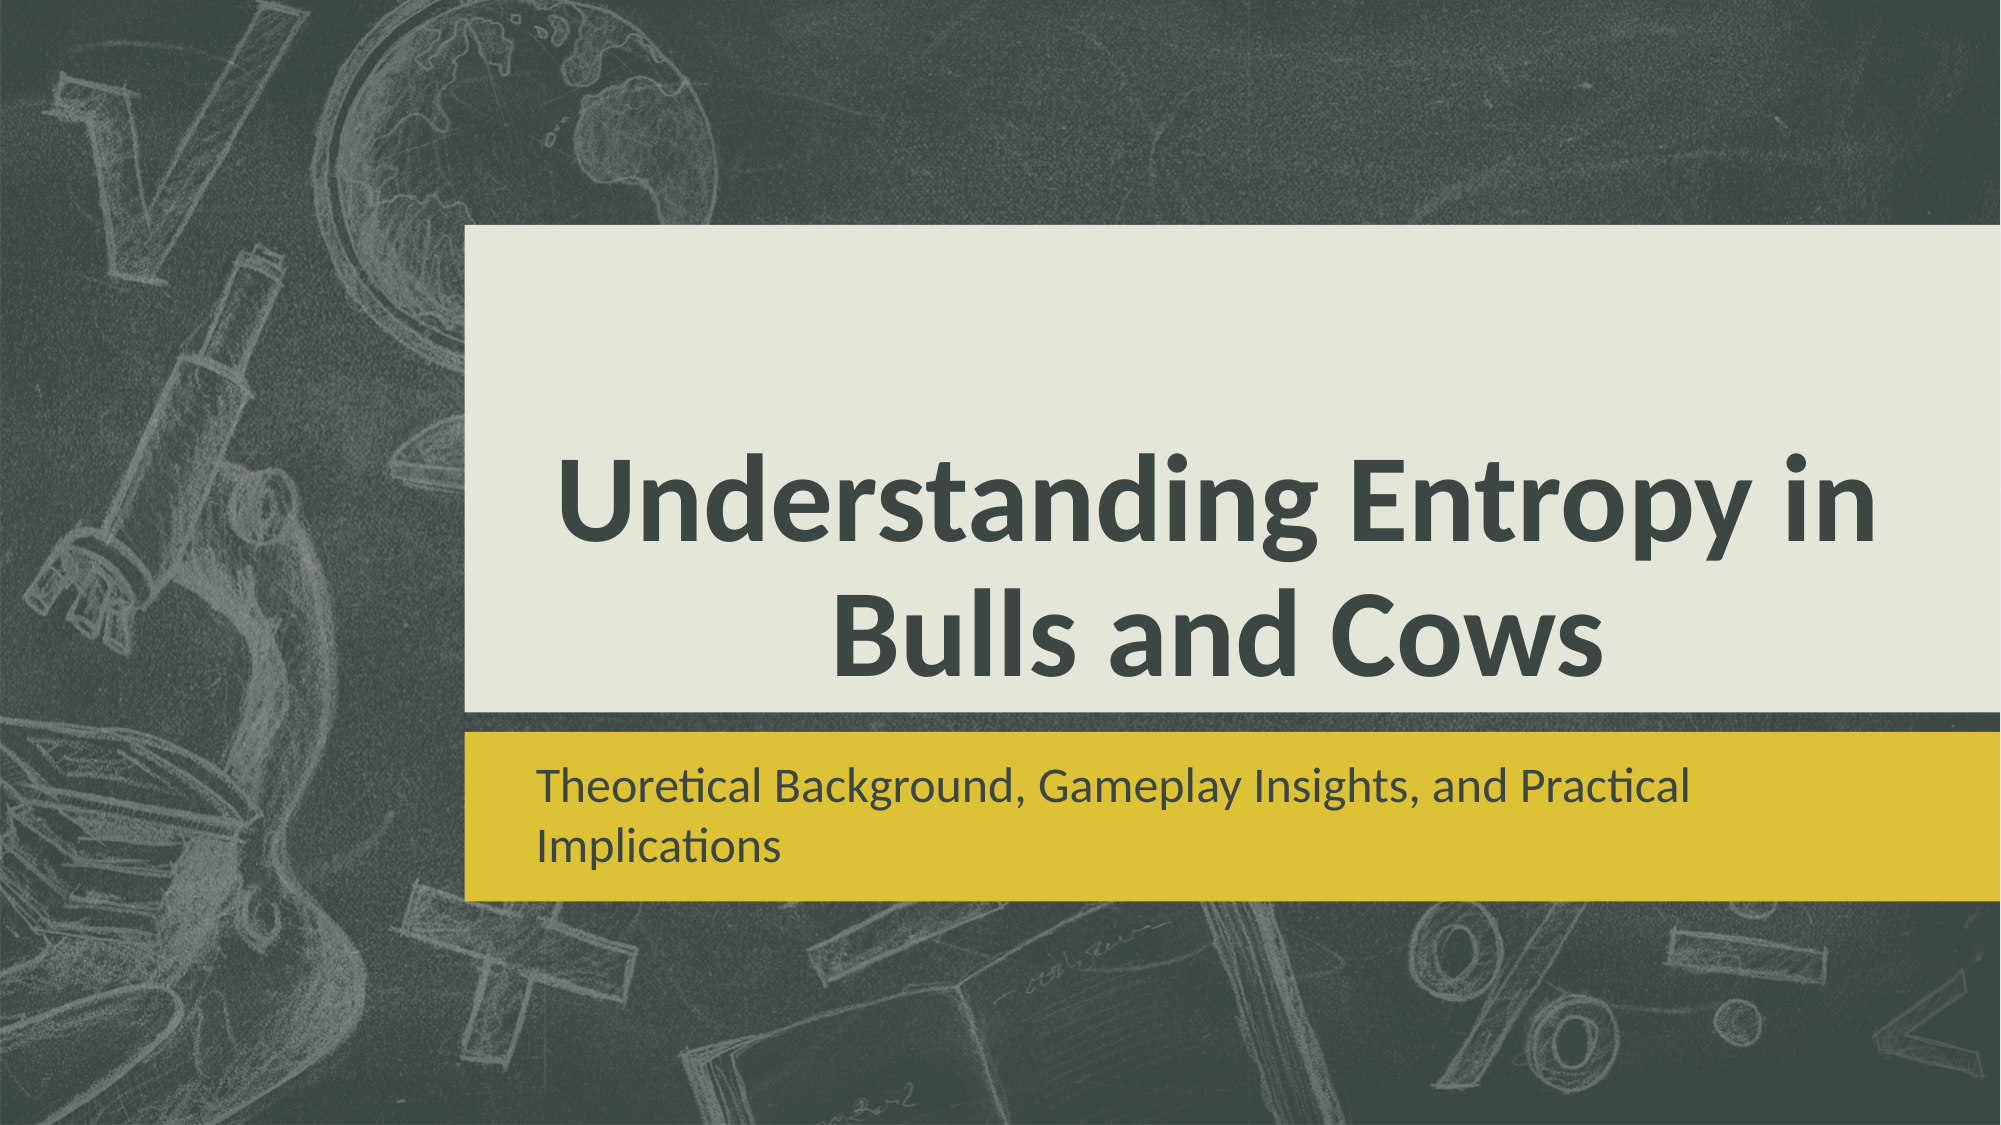

# Understanding Entropy in Bulls and Cows
Theoretical Background, Gameplay Insights, and Practical Implications